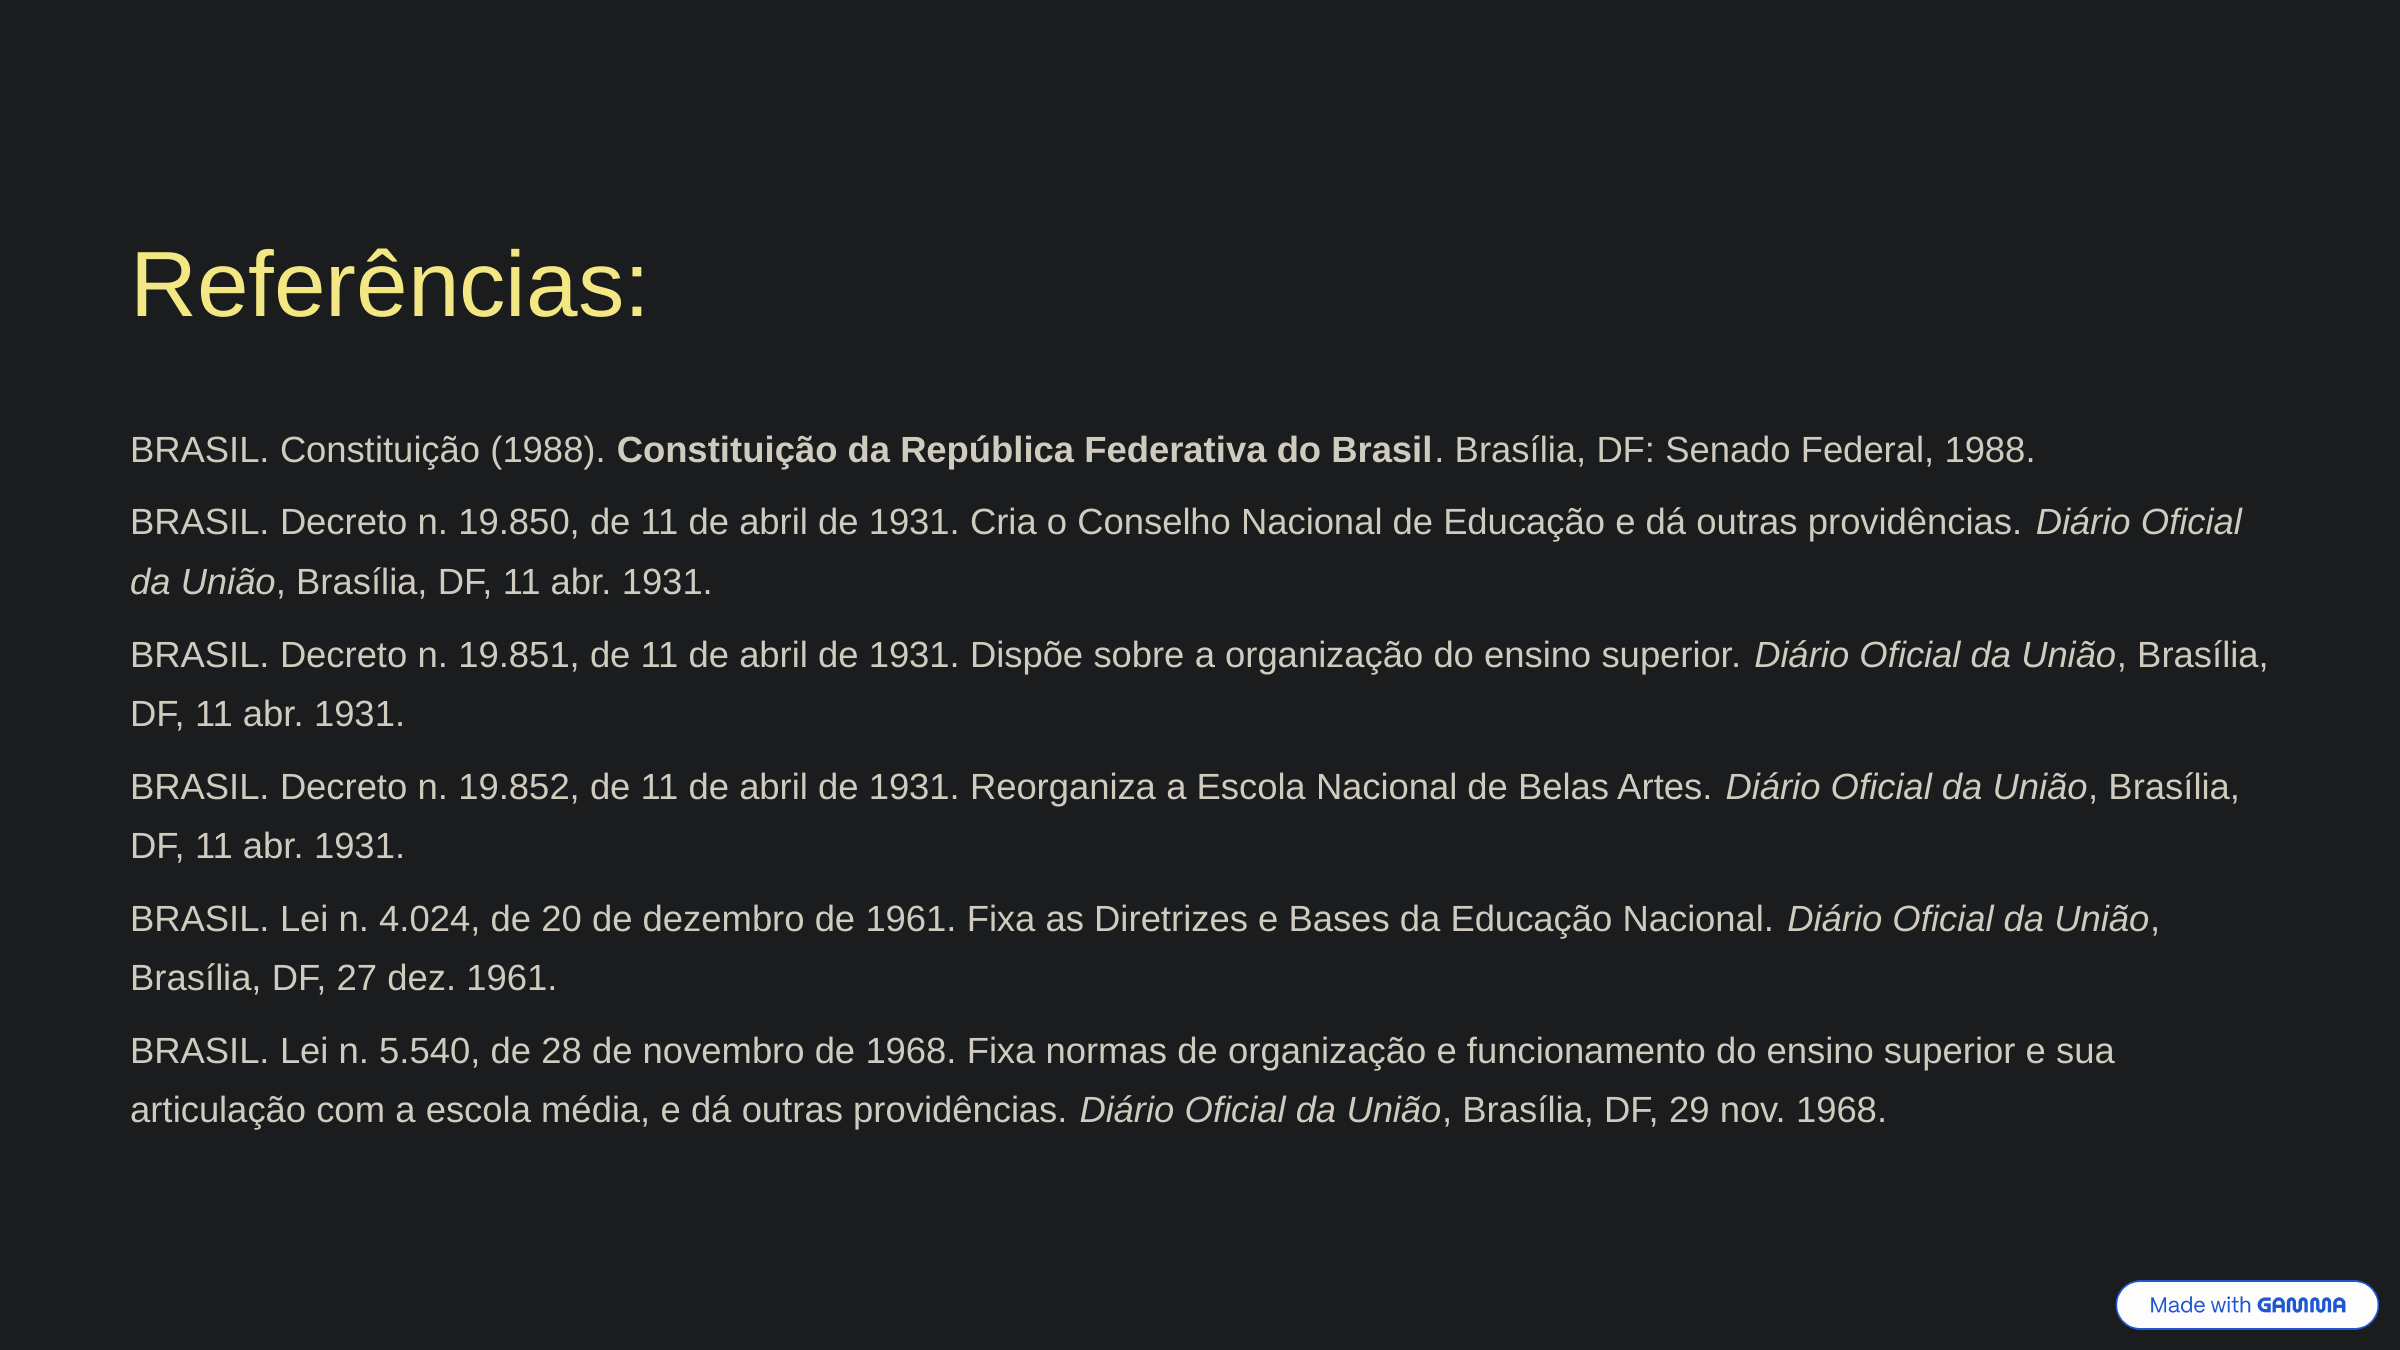

Referências:
BRASIL. Constituição (1988). Constituição da República Federativa do Brasil. Brasília, DF: Senado Federal, 1988.
BRASIL. Decreto n. 19.850, de 11 de abril de 1931. Cria o Conselho Nacional de Educação e dá outras providências. Diário Oficial da União, Brasília, DF, 11 abr. 1931.
BRASIL. Decreto n. 19.851, de 11 de abril de 1931. Dispõe sobre a organização do ensino superior. Diário Oficial da União, Brasília, DF, 11 abr. 1931.
BRASIL. Decreto n. 19.852, de 11 de abril de 1931. Reorganiza a Escola Nacional de Belas Artes. Diário Oficial da União, Brasília, DF, 11 abr. 1931.
BRASIL. Lei n. 4.024, de 20 de dezembro de 1961. Fixa as Diretrizes e Bases da Educação Nacional. Diário Oficial da União, Brasília, DF, 27 dez. 1961.
BRASIL. Lei n. 5.540, de 28 de novembro de 1968. Fixa normas de organização e funcionamento do ensino superior e sua articulação com a escola média, e dá outras providências. Diário Oficial da União, Brasília, DF, 29 nov. 1968.